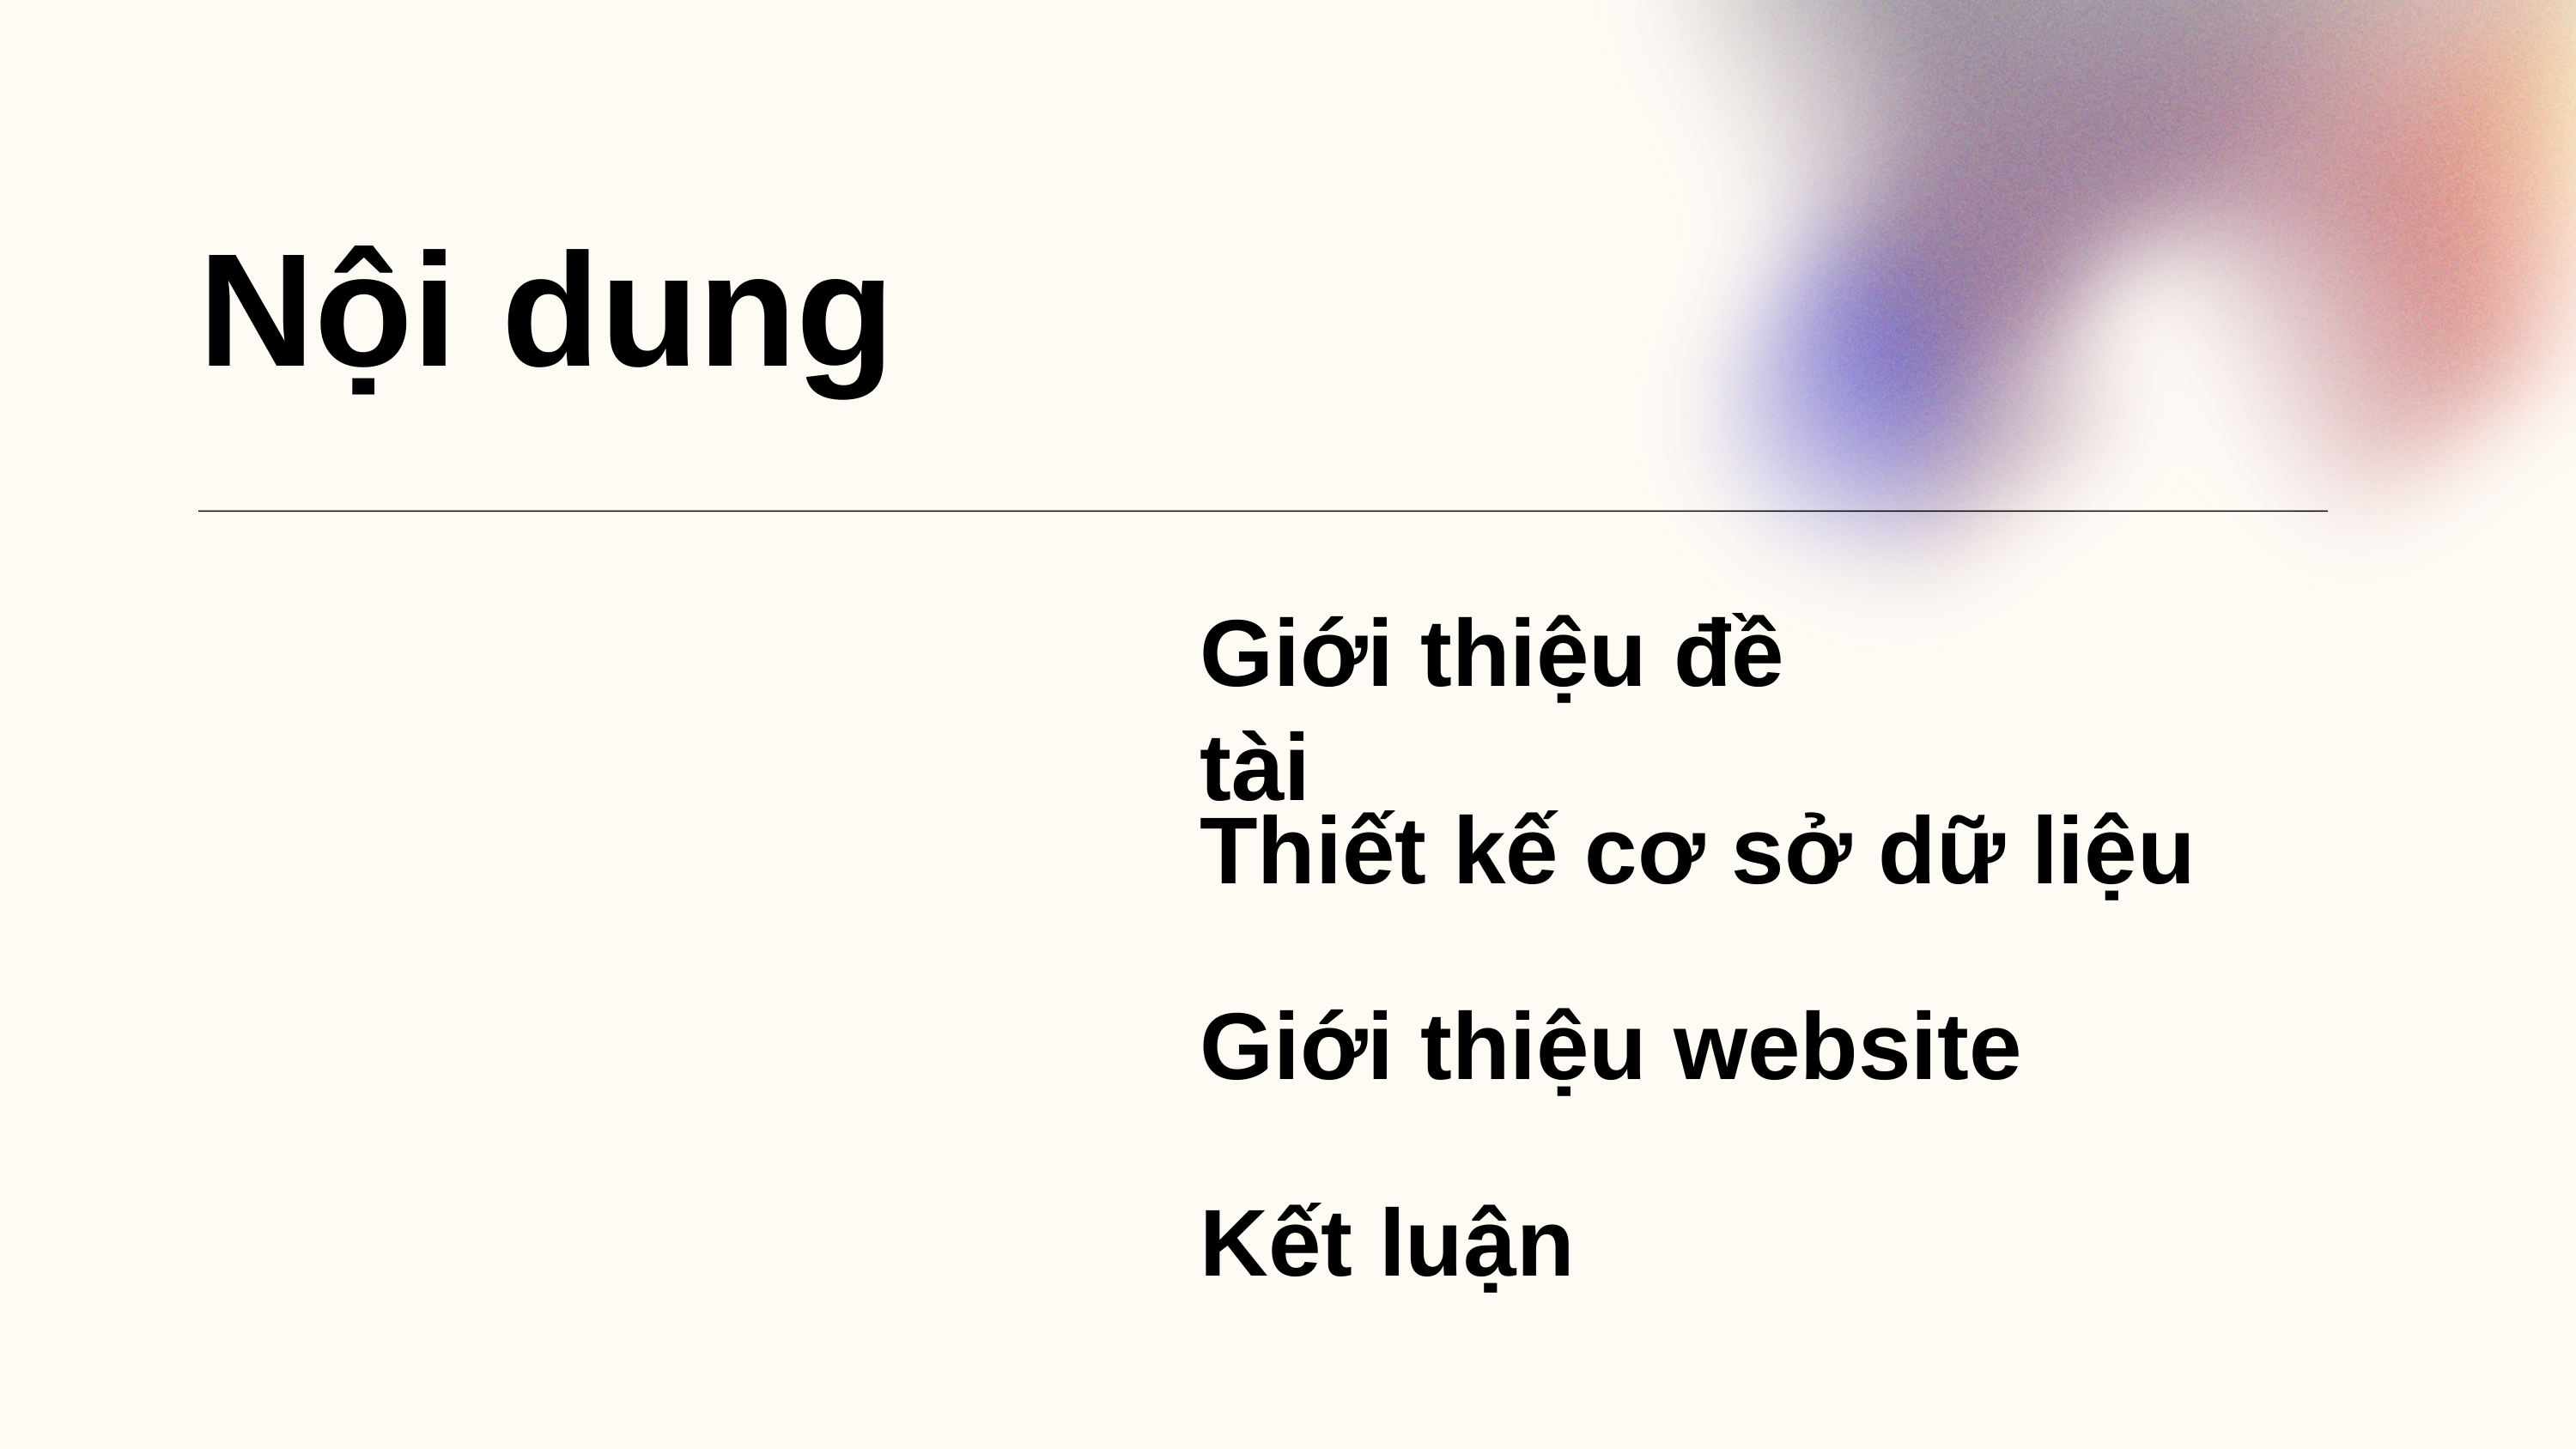

Nội dung

Giới thiệu đề tài
Thiết kế cơ sở dữ liệu
Giới thiệu website
Kết luận